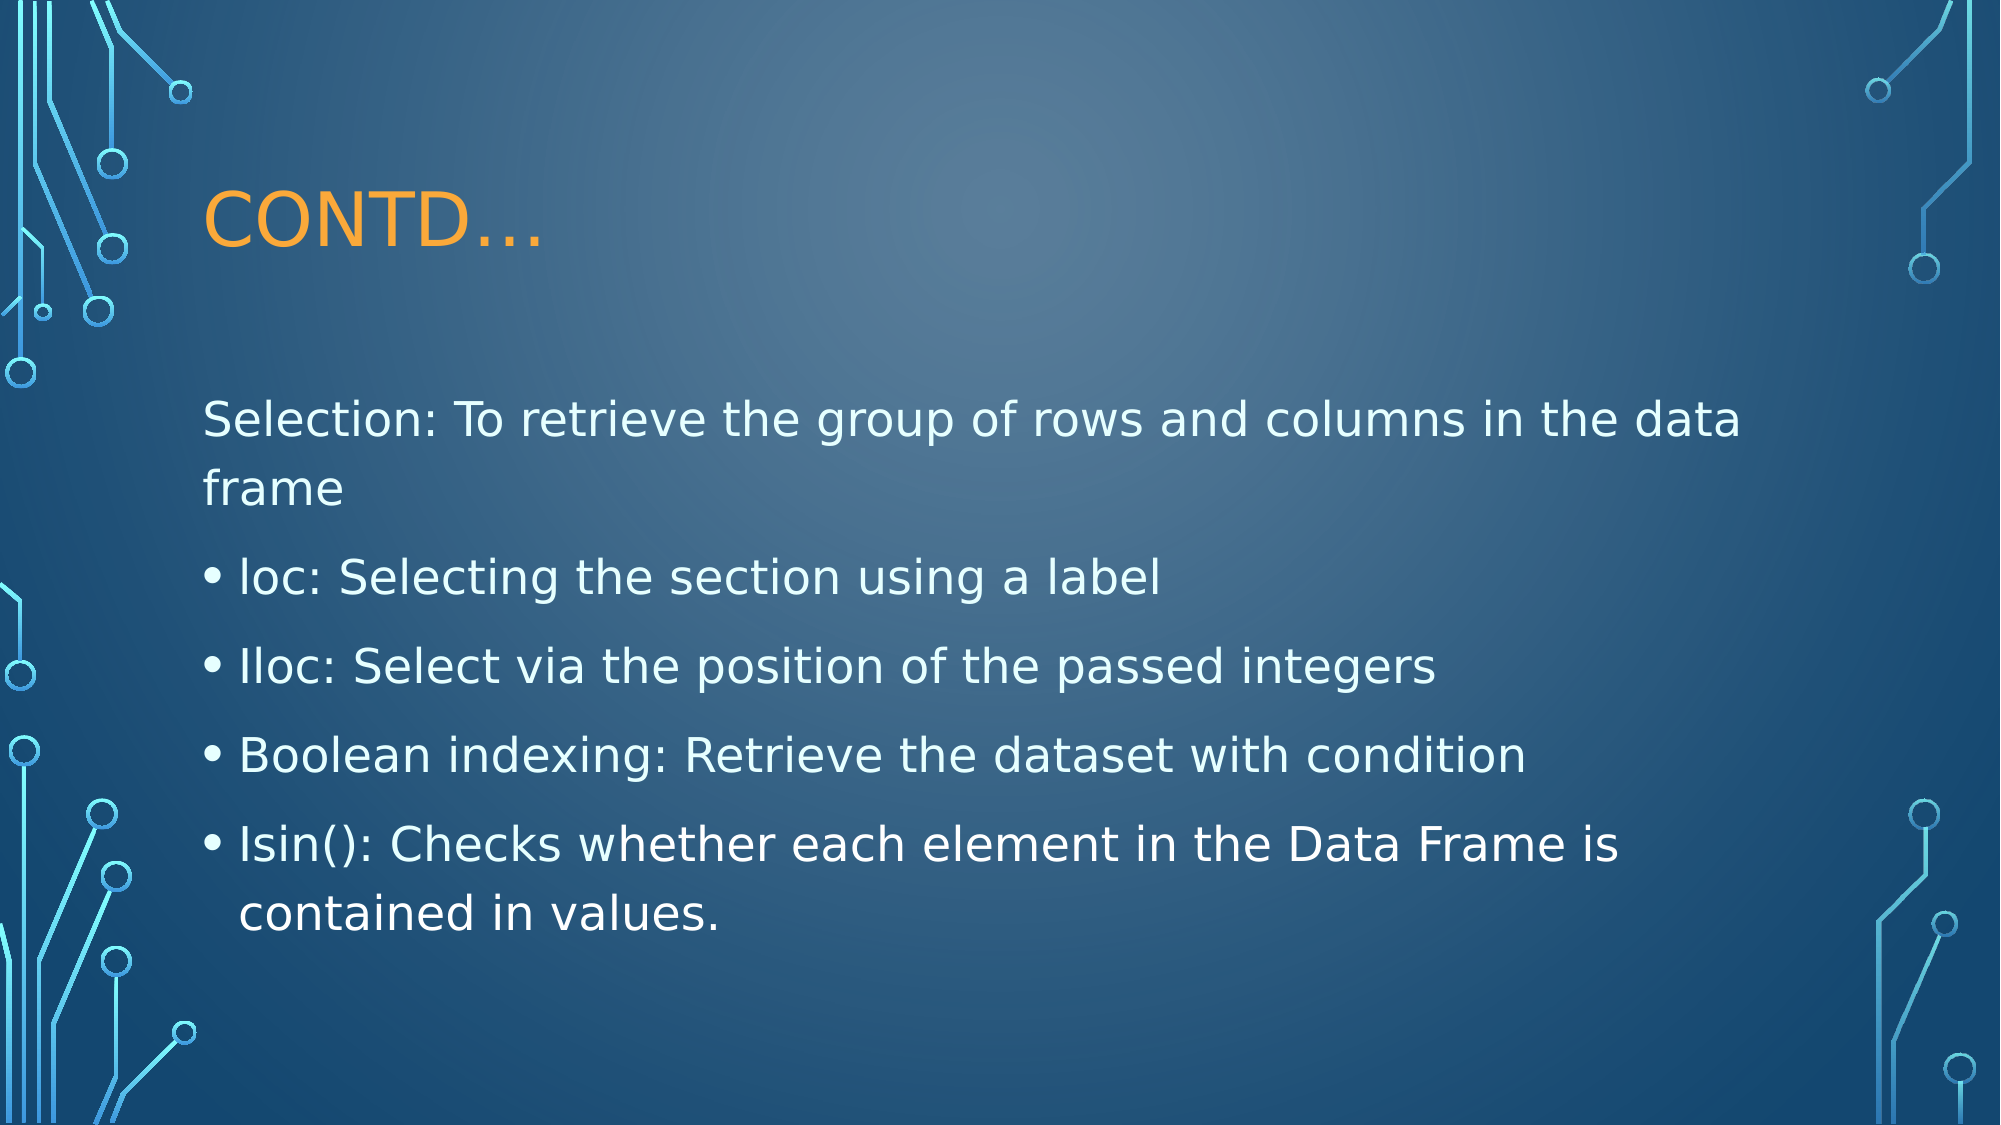

# Contd…
Selection: To retrieve the group of rows and columns in the data frame
loc: Selecting the section using a label
Iloc: Select via the position of the passed integers
Boolean indexing: Retrieve the dataset with condition
Isin(): Checks whether each element in the Data Frame is contained in values.